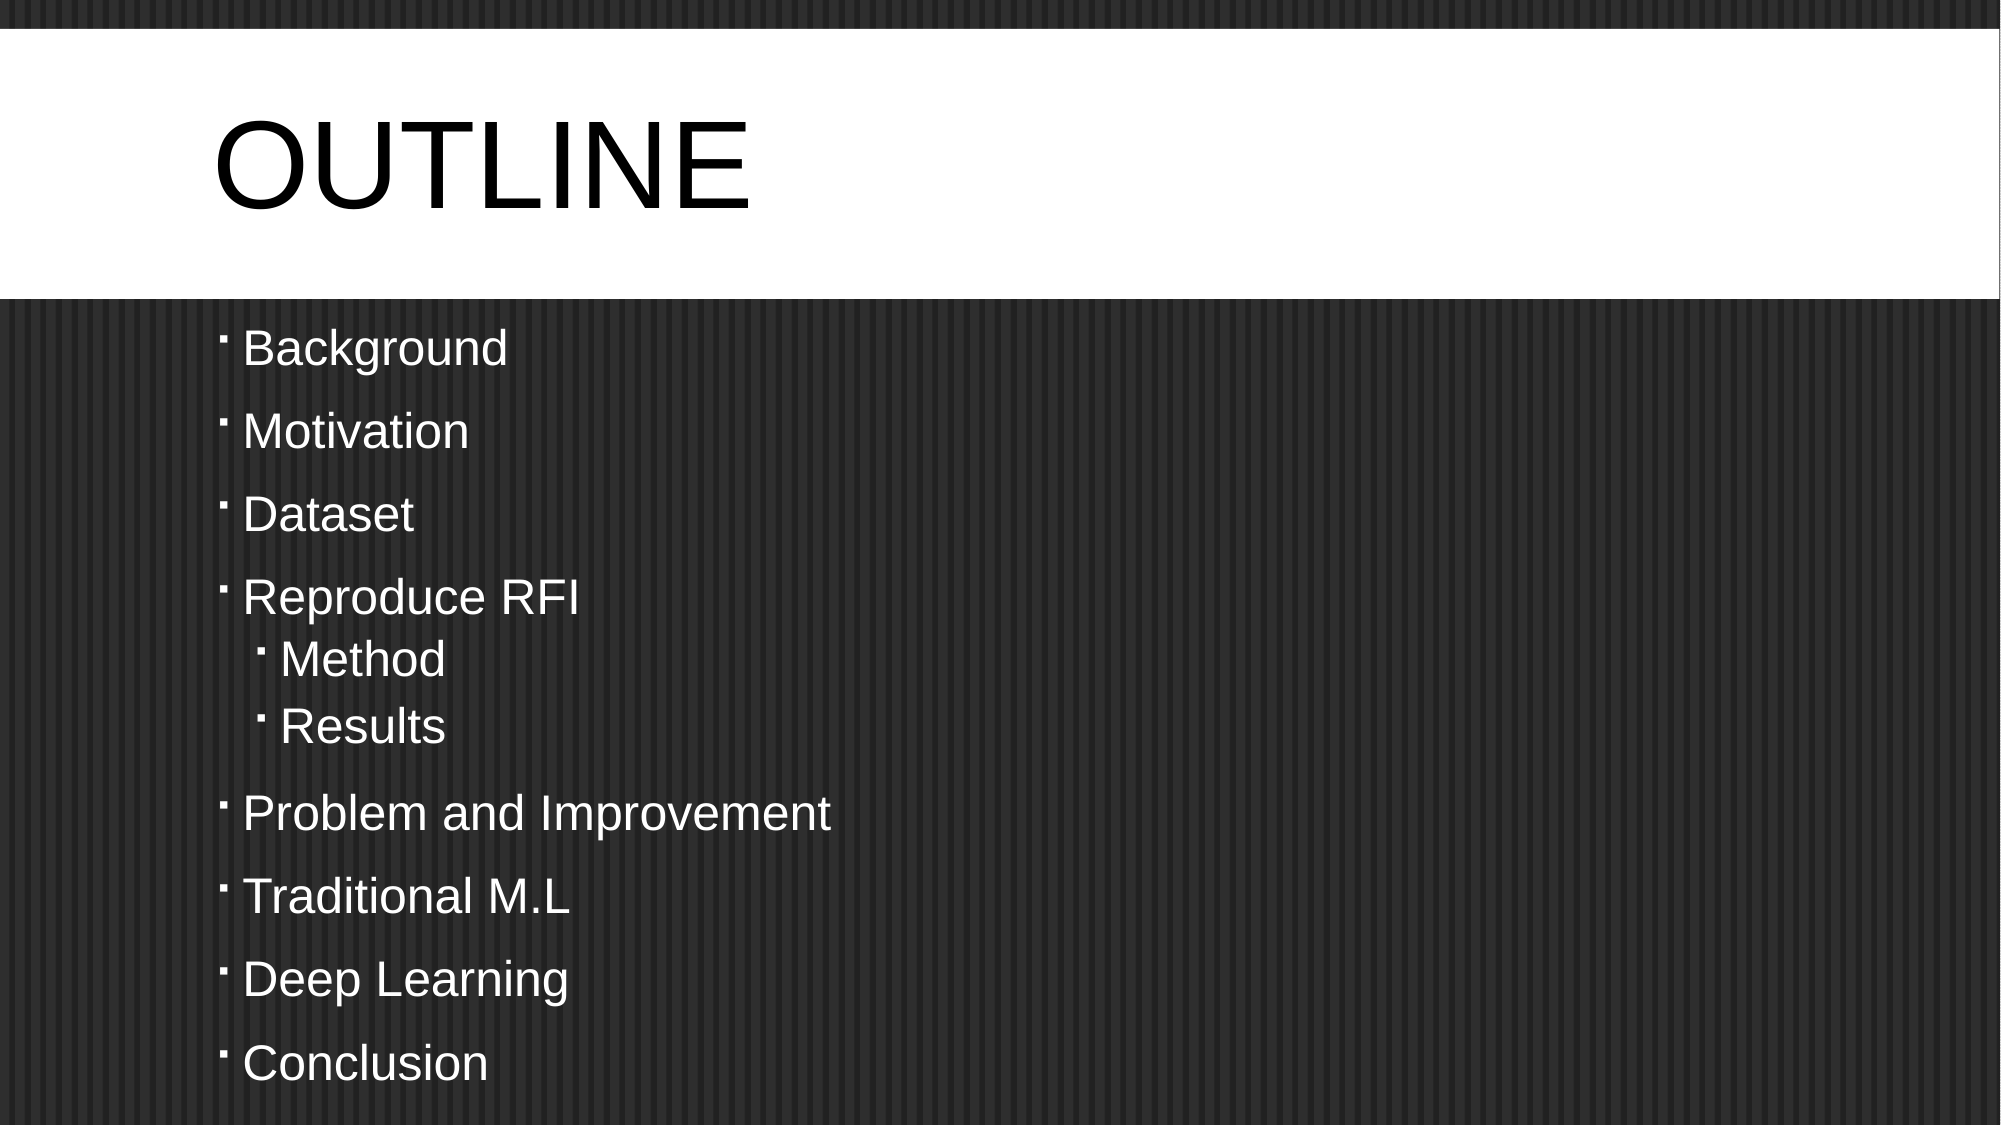

# Outline
Background
Motivation
Dataset
Reproduce RFI
Method
Results
Problem and Improvement
Traditional M.L
Deep Learning
Conclusion